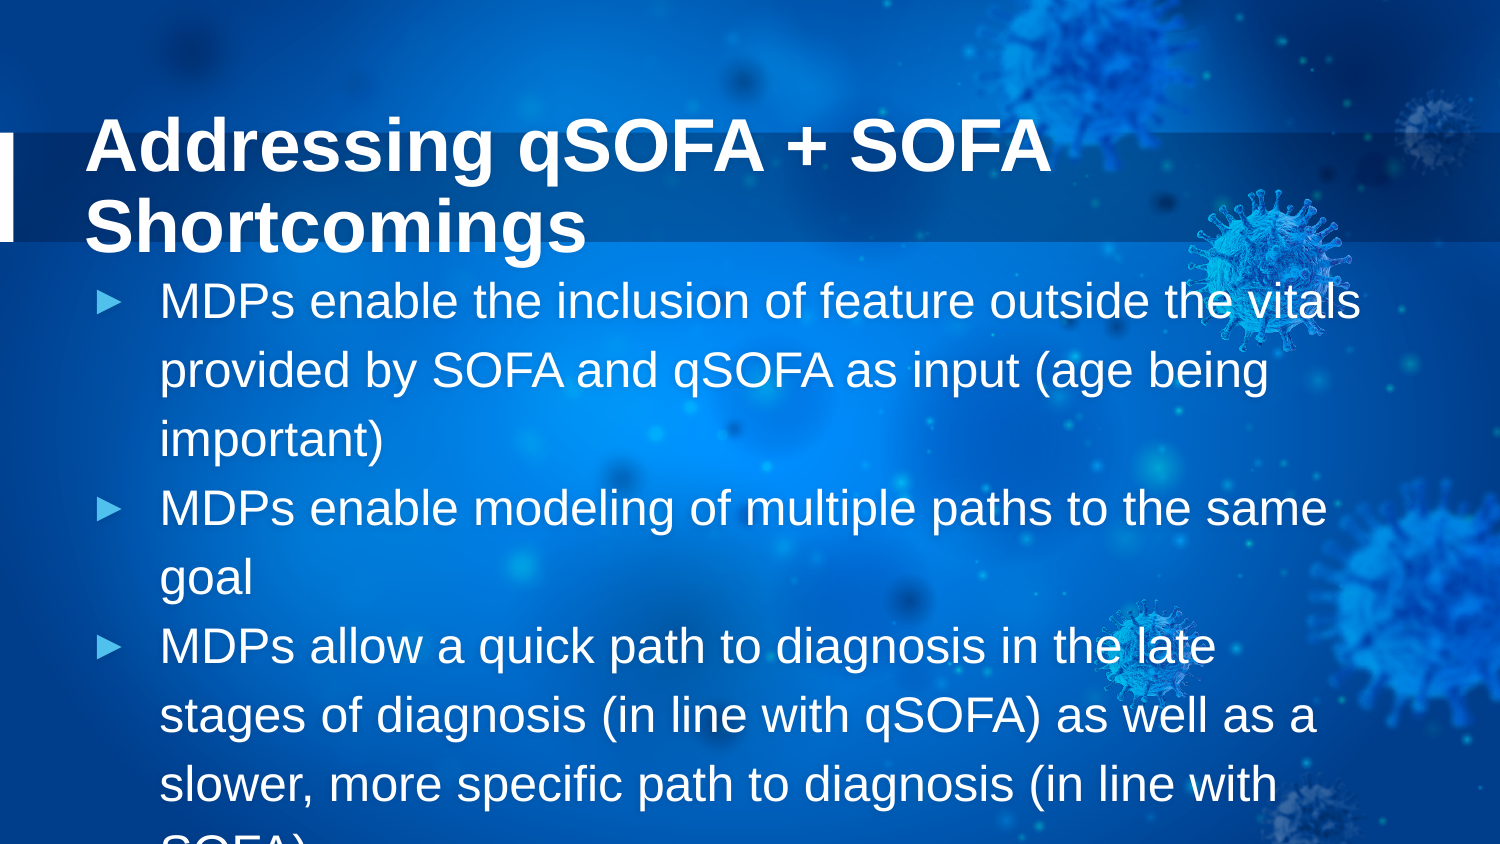

# Addressing qSOFA + SOFA Shortcomings
MDPs enable the inclusion of feature outside the vitals provided by SOFA and qSOFA as input (age being important)
MDPs enable modeling of multiple paths to the same goal
MDPs allow a quick path to diagnosis in the late stages of diagnosis (in line with qSOFA) as well as a slower, more specific path to diagnosis (in line with SOFA)